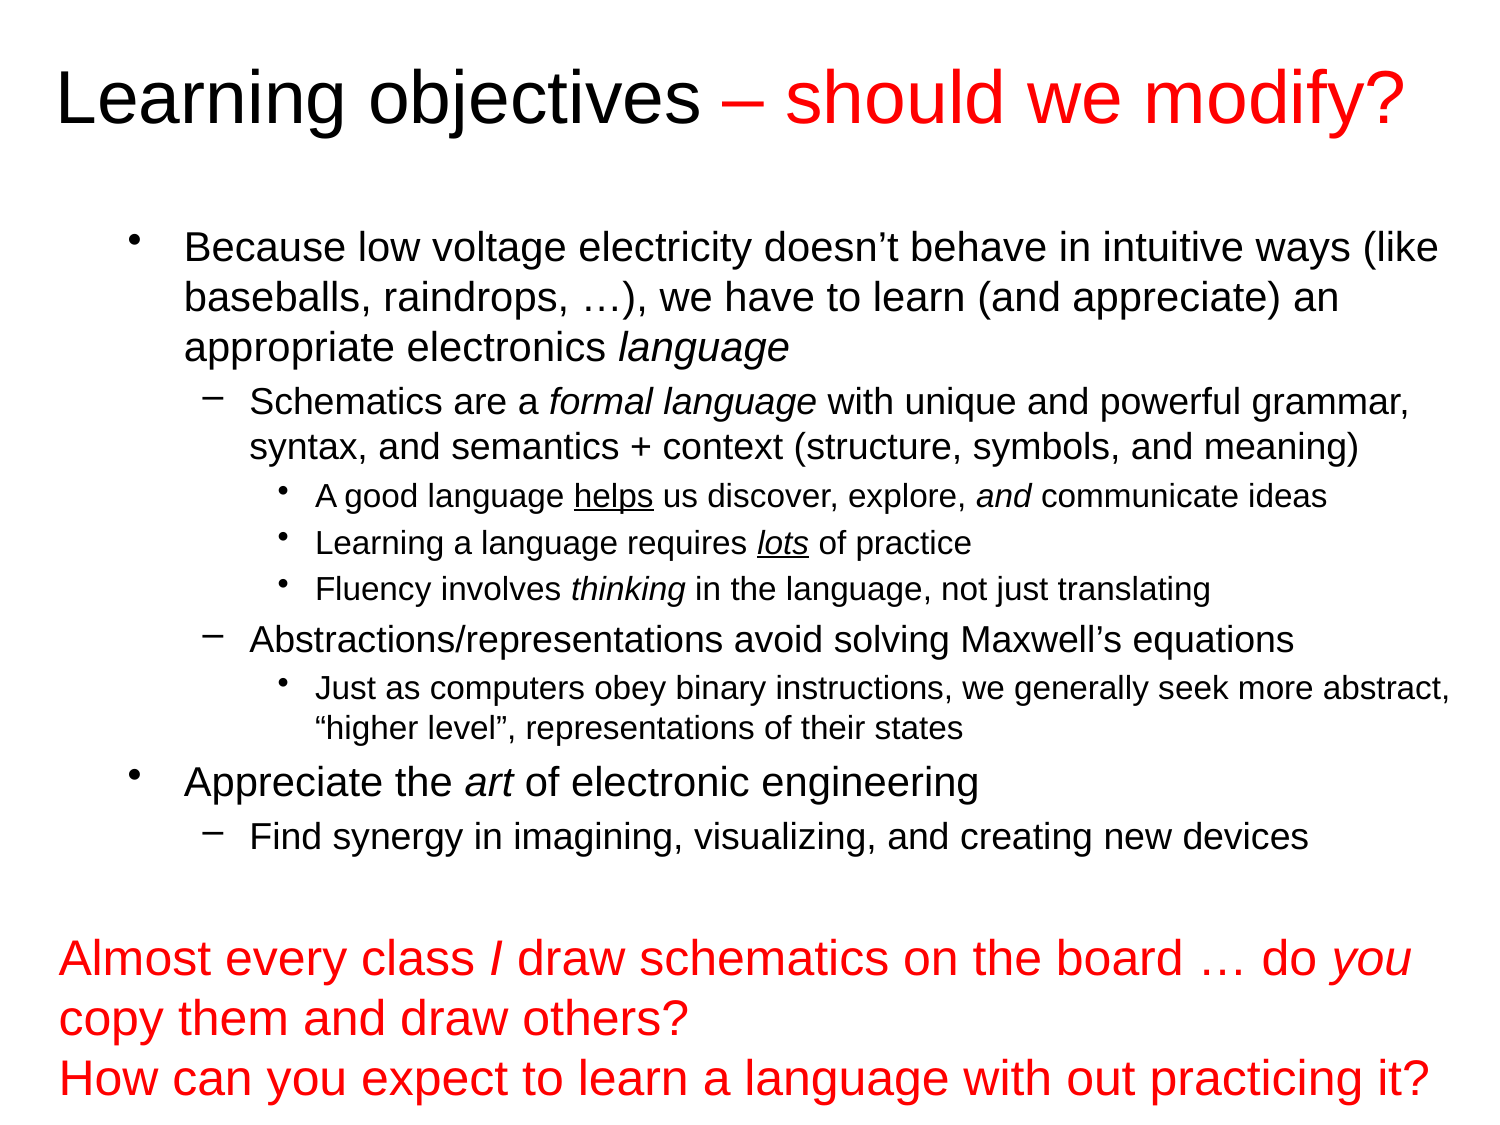

# Learning objectives – should we modify?
Because low voltage electricity doesn’t behave in intuitive ways (like baseballs, raindrops, …), we have to learn (and appreciate) an appropriate electronics language
Schematics are a formal language with unique and powerful grammar, syntax, and semantics + context (structure, symbols, and meaning)
A good language helps us discover, explore, and communicate ideas
Learning a language requires lots of practice
Fluency involves thinking in the language, not just translating
Abstractions/representations avoid solving Maxwell’s equations
Just as computers obey binary instructions, we generally seek more abstract, “higher level”, representations of their states
Appreciate the art of electronic engineering
Find synergy in imagining, visualizing, and creating new devices

Almost every class I draw schematics on the board … do you copy them and draw others?
How can you expect to learn a language with out practicing it?